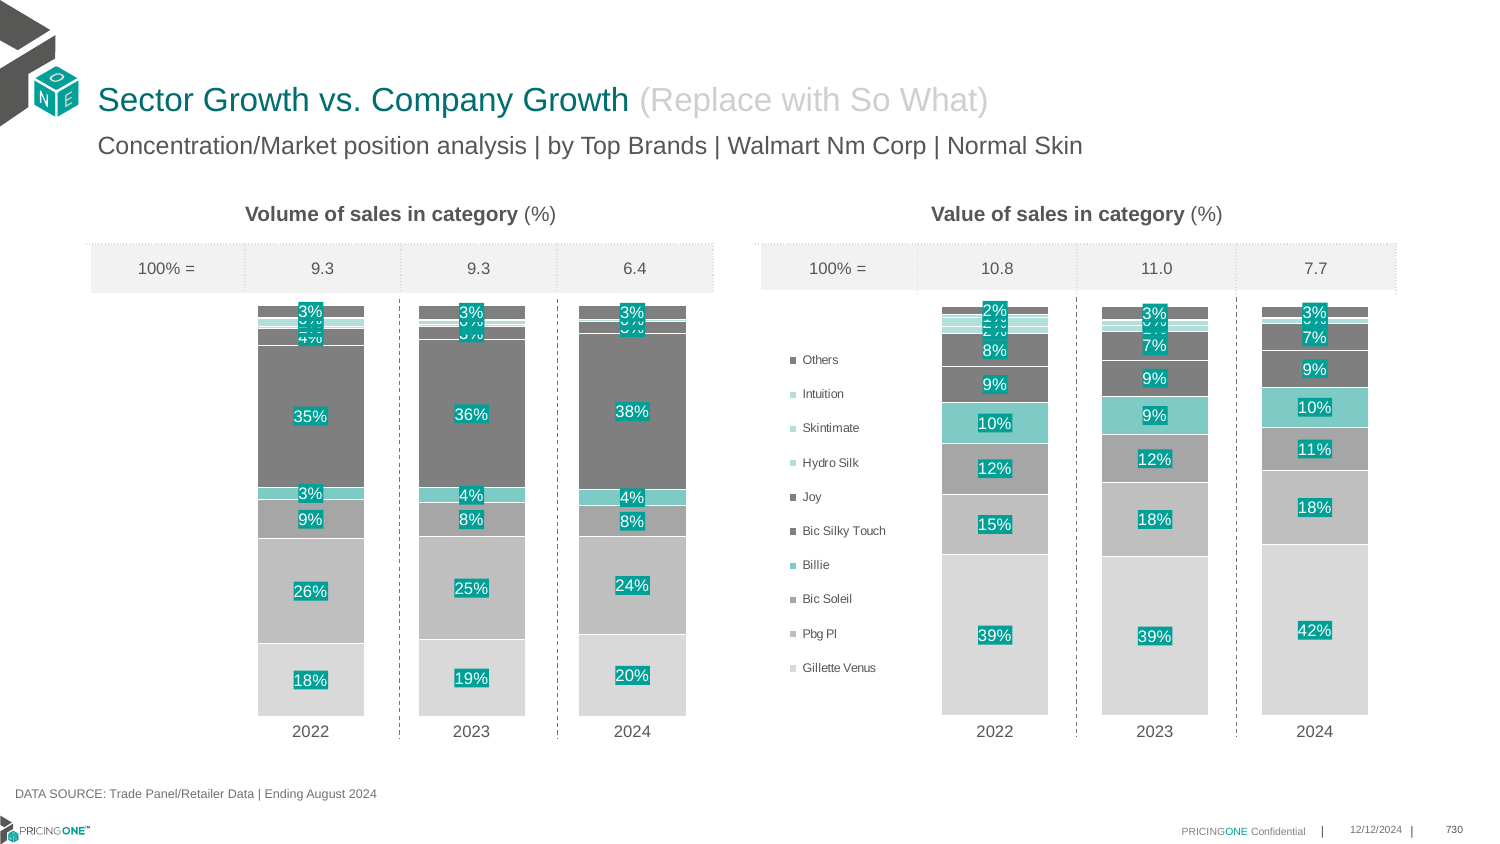

# Sector Growth vs. Company Growth (Replace with So What)
Concentration/Market position analysis | by Top Brands | Walmart Nm Corp | Normal Skin
| Volume of sales in category (%) |  |  |  |
| --- | --- | --- | --- |
| 100% = | 9.3 | 9.3 | 6.4 |
| Value of sales in category (%) |  |  |  |
| --- | --- | --- | --- |
| 100% = | 10.8 | 11.0 | 7.7 |

### Chart

| Category | Gillette Venus | Pbg Pl | Bic Soleil | Billie | Bic Silky Touch | Joy | Hydro Silk | Skintimate | Intuition | Others |
|---|---|---|---|---|---|---|---|---|---|---|
| 2022 | 0.17682590940328735 | 0.2556529402493977 | 0.09403501774903053 | 0.03152744586572491 | 0.3452718748358308 | 0.04024468038343481 | 0.005227145777917869 | 0.018190638847165354 | 0.003964182445667382 | 0.02906016444254321 |
| 2023 | 0.18683875464292724 | 0.2503727188580304 | 0.0829237654180378 | 0.03606569092953978 | 0.35984486259008136 | 0.033636136143160314 | 0.004293526923310274 | 0.009848306393577727 | 0.002058833118464465 | 0.03411740498287059 |
| 2024 | 0.19931799884466828 | 0.23777783754173845 | 0.07543595843385081 | 0.03904992917184293 | 0.3796711629610652 | 0.029996160951895202 | 0.004417814881760936 | 0.0004130004229086585 | 0.0005190028162980095 | 0.03340113397397154 |

### Chart

| Category | Gillette Venus | Pbg Pl | Bic Soleil | Billie | Bic Silky Touch | Joy | Hydro Silk | Skintimate | Intuition | Others |
|---|---|---|---|---|---|---|---|---|---|---|
| 2022 | 0.39354899448923203 | 0.14704561504232122 | 0.12449408176001284 | 0.09918864420015441 | 0.08895162605941805 | 0.08045741556561668 | 0.015297032871137107 | 0.022053984588197996 | 0.008333108295819888 | 0.02062949712808975 |
| 2023 | 0.3898920193697026 | 0.17851733625399446 | 0.11771583469740328 | 0.09405486872720616 | 0.08775229396918681 | 0.07114284838128854 | 0.013017228380421192 | 0.01162875305225962 | 0.003173333870433042 | 0.03310548329810431 |
| 2024 | 0.41715259838497304 | 0.18150550978773222 | 0.10520078165876243 | 0.0984389618573396 | 0.08901938243330951 | 0.06636531931734718 | 0.012789808791095144 | 0.00031116823025771737 | 0.000362747392744974 | 0.028853722146438193 |
DATA SOURCE: Trade Panel/Retailer Data | Ending August 2024

12/12/2024
730